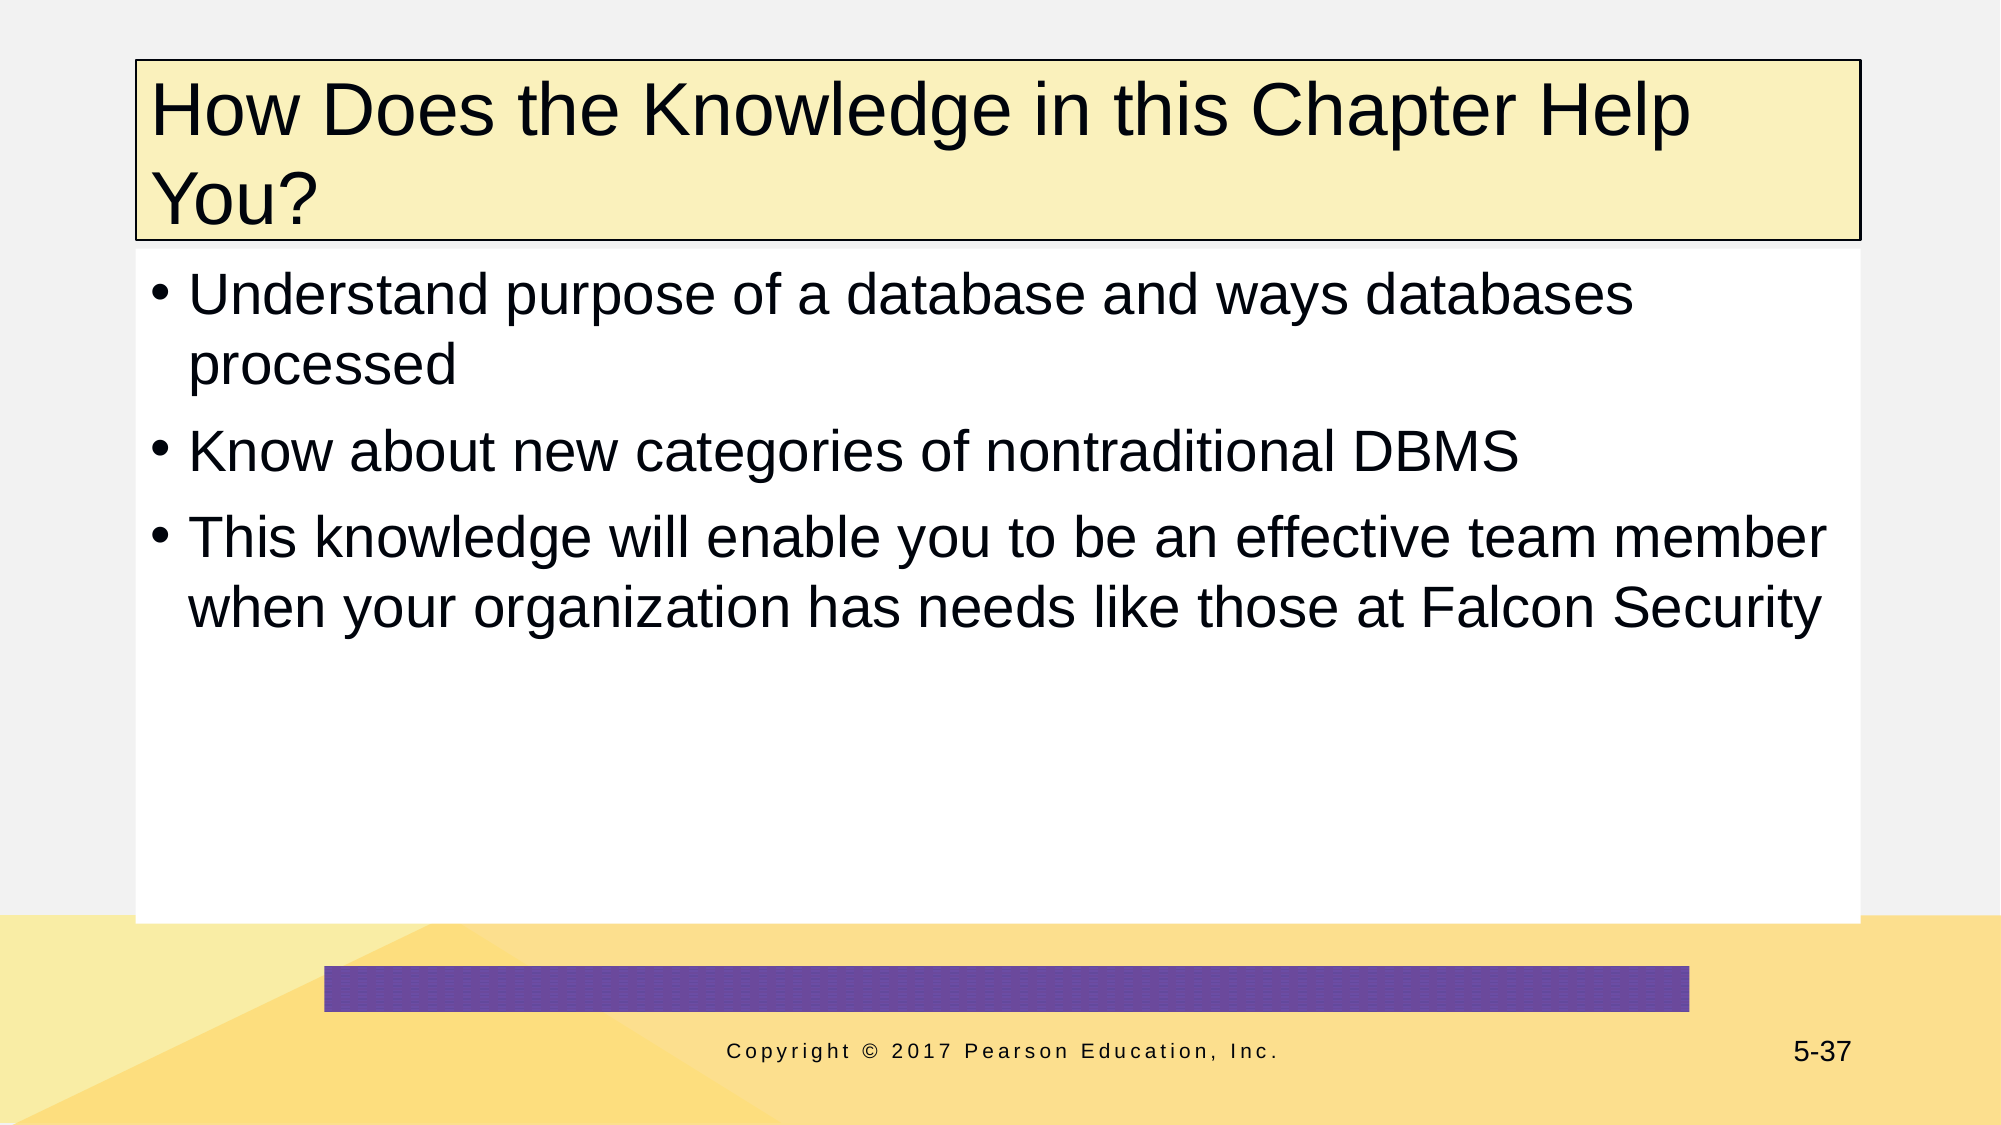

# How Does the Knowledge in this Chapter Help You?
Understand purpose of a database and ways databases processed
Know about new categories of nontraditional DBMS
This knowledge will enable you to be an effective team member when your organization has needs like those at Falcon Security
Copyright © 2017 Pearson Education, Inc.